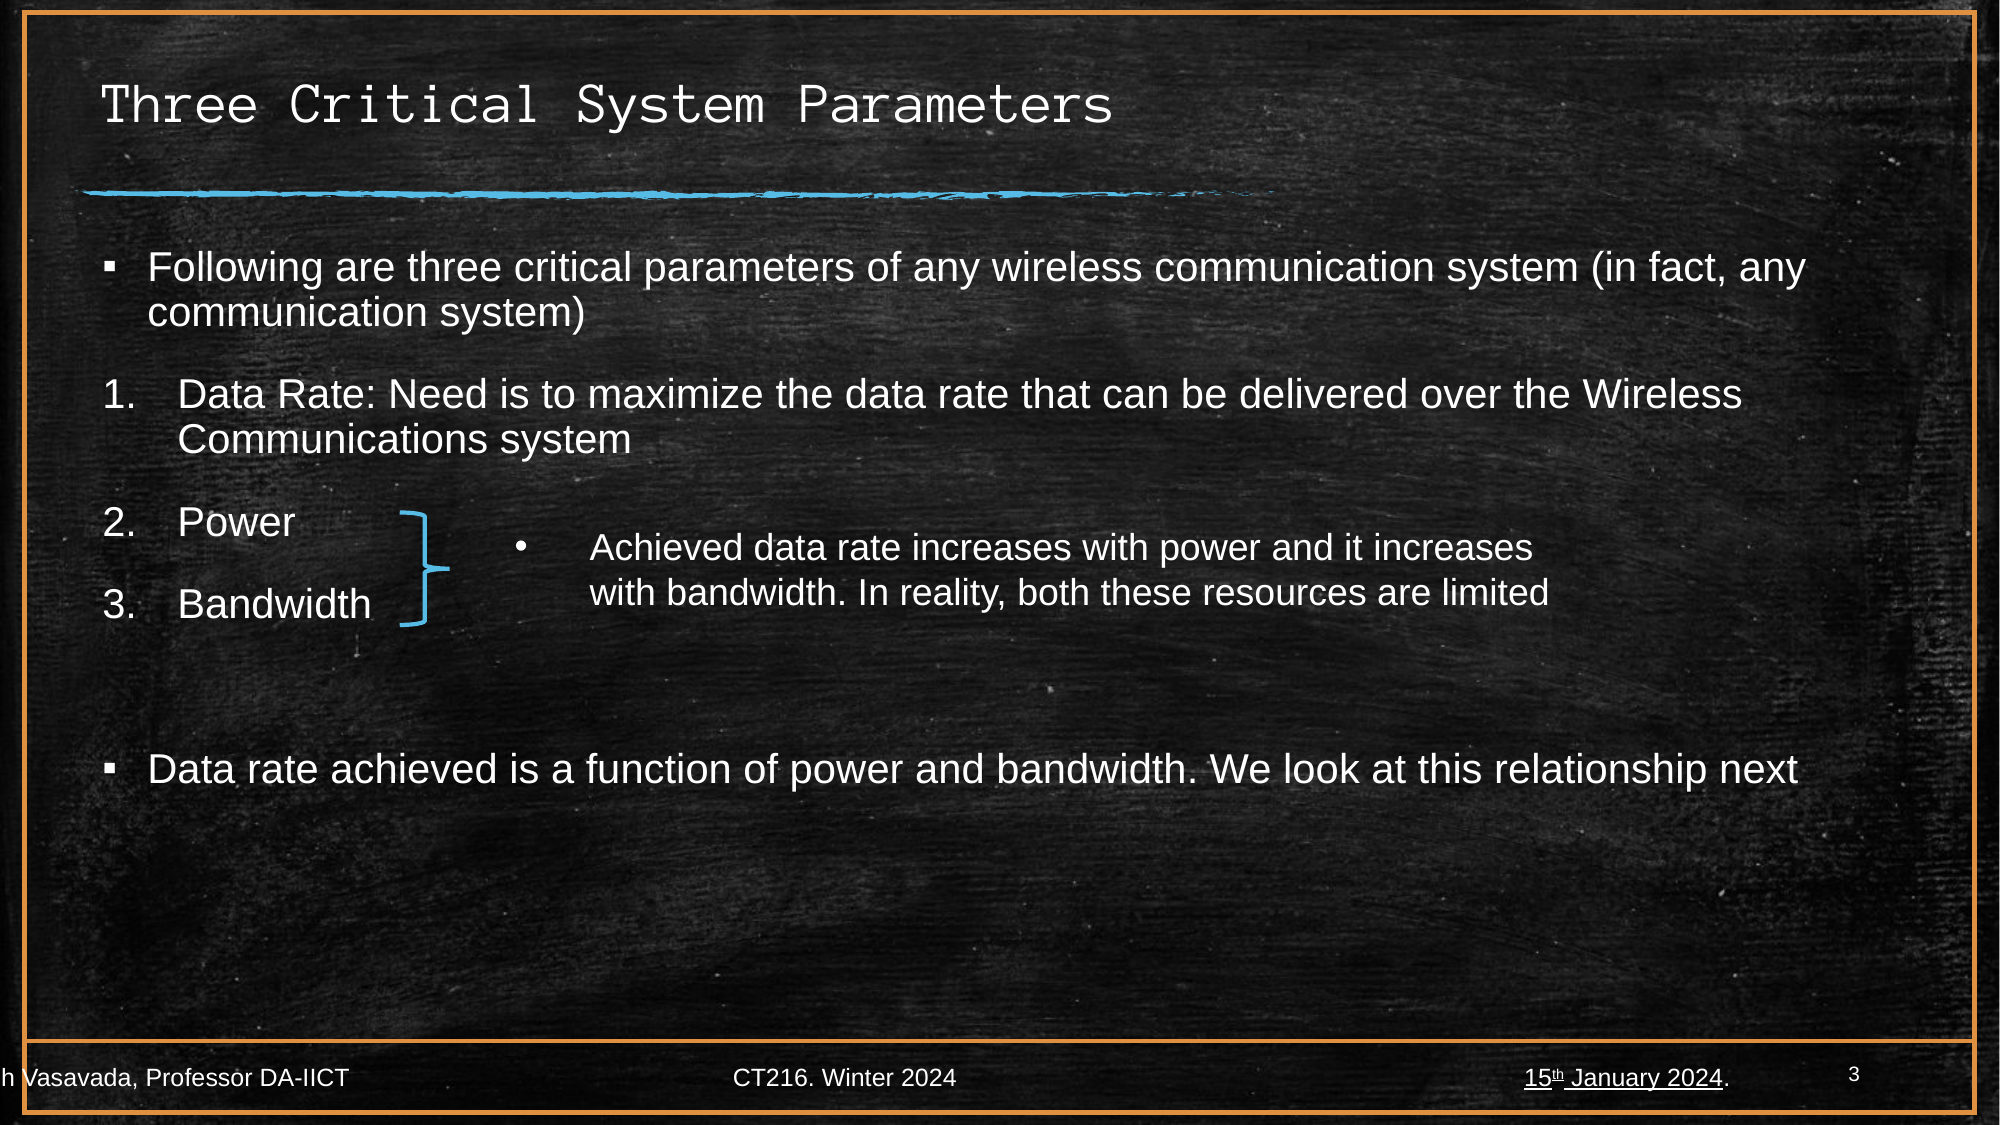

# Three Critical System Parameters
Following are three critical parameters of any wireless communication system (in fact, any communication system)
Data Rate: Need is to maximize the data rate that can be delivered over the Wireless Communications system
Power
Bandwidth

Data rate achieved is a function of power and bandwidth. We look at this relationship next

Achieved data rate increases with power and it increases with bandwidth. In reality, both these resources are limited
3